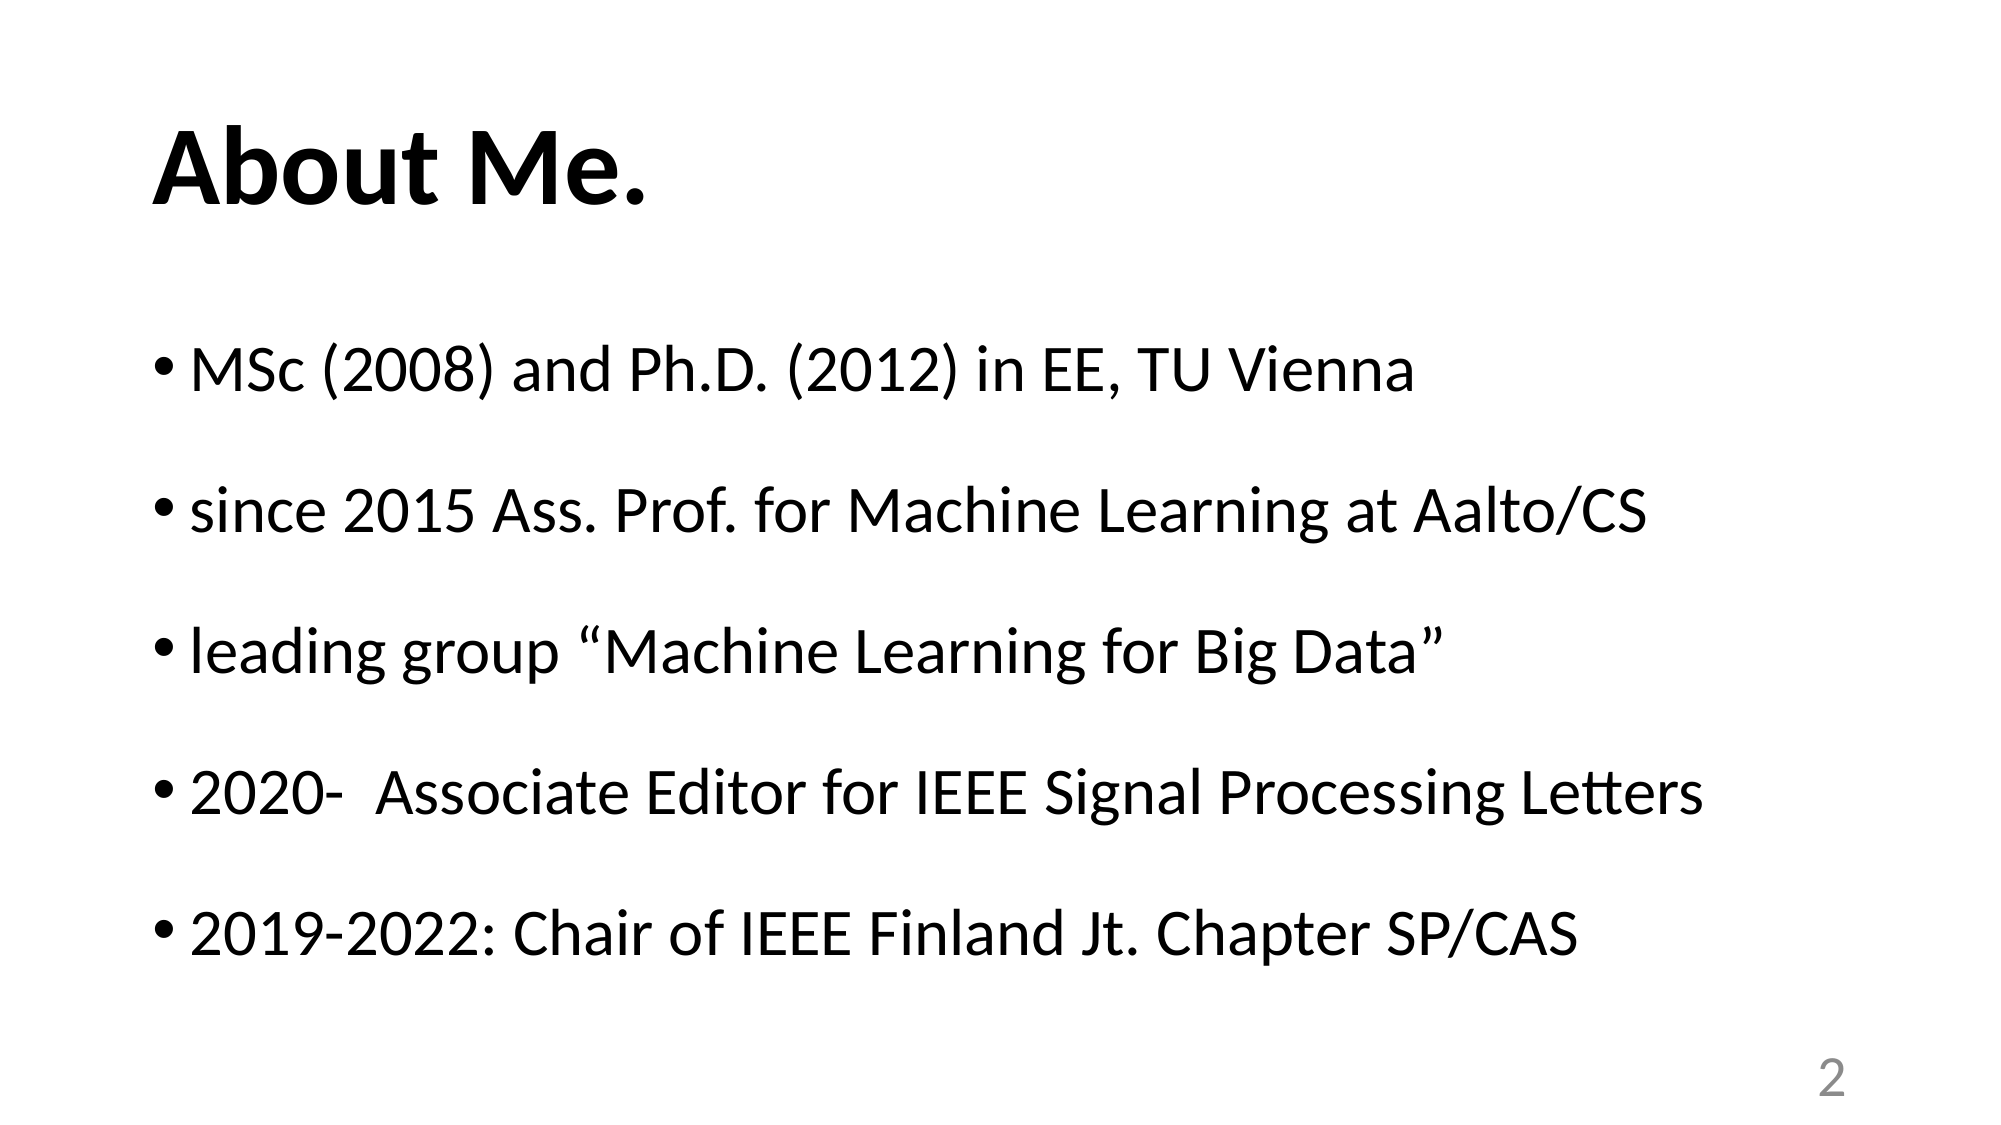

# About Me.
MSc (2008) and Ph.D. (2012) in EE, TU Vienna
since 2015 Ass. Prof. for Machine Learning at Aalto/CS
leading group “Machine Learning for Big Data”
2020-  Associate Editor for IEEE Signal Processing Letters
2019-2022: Chair of IEEE Finland Jt. Chapter SP/CAS
2